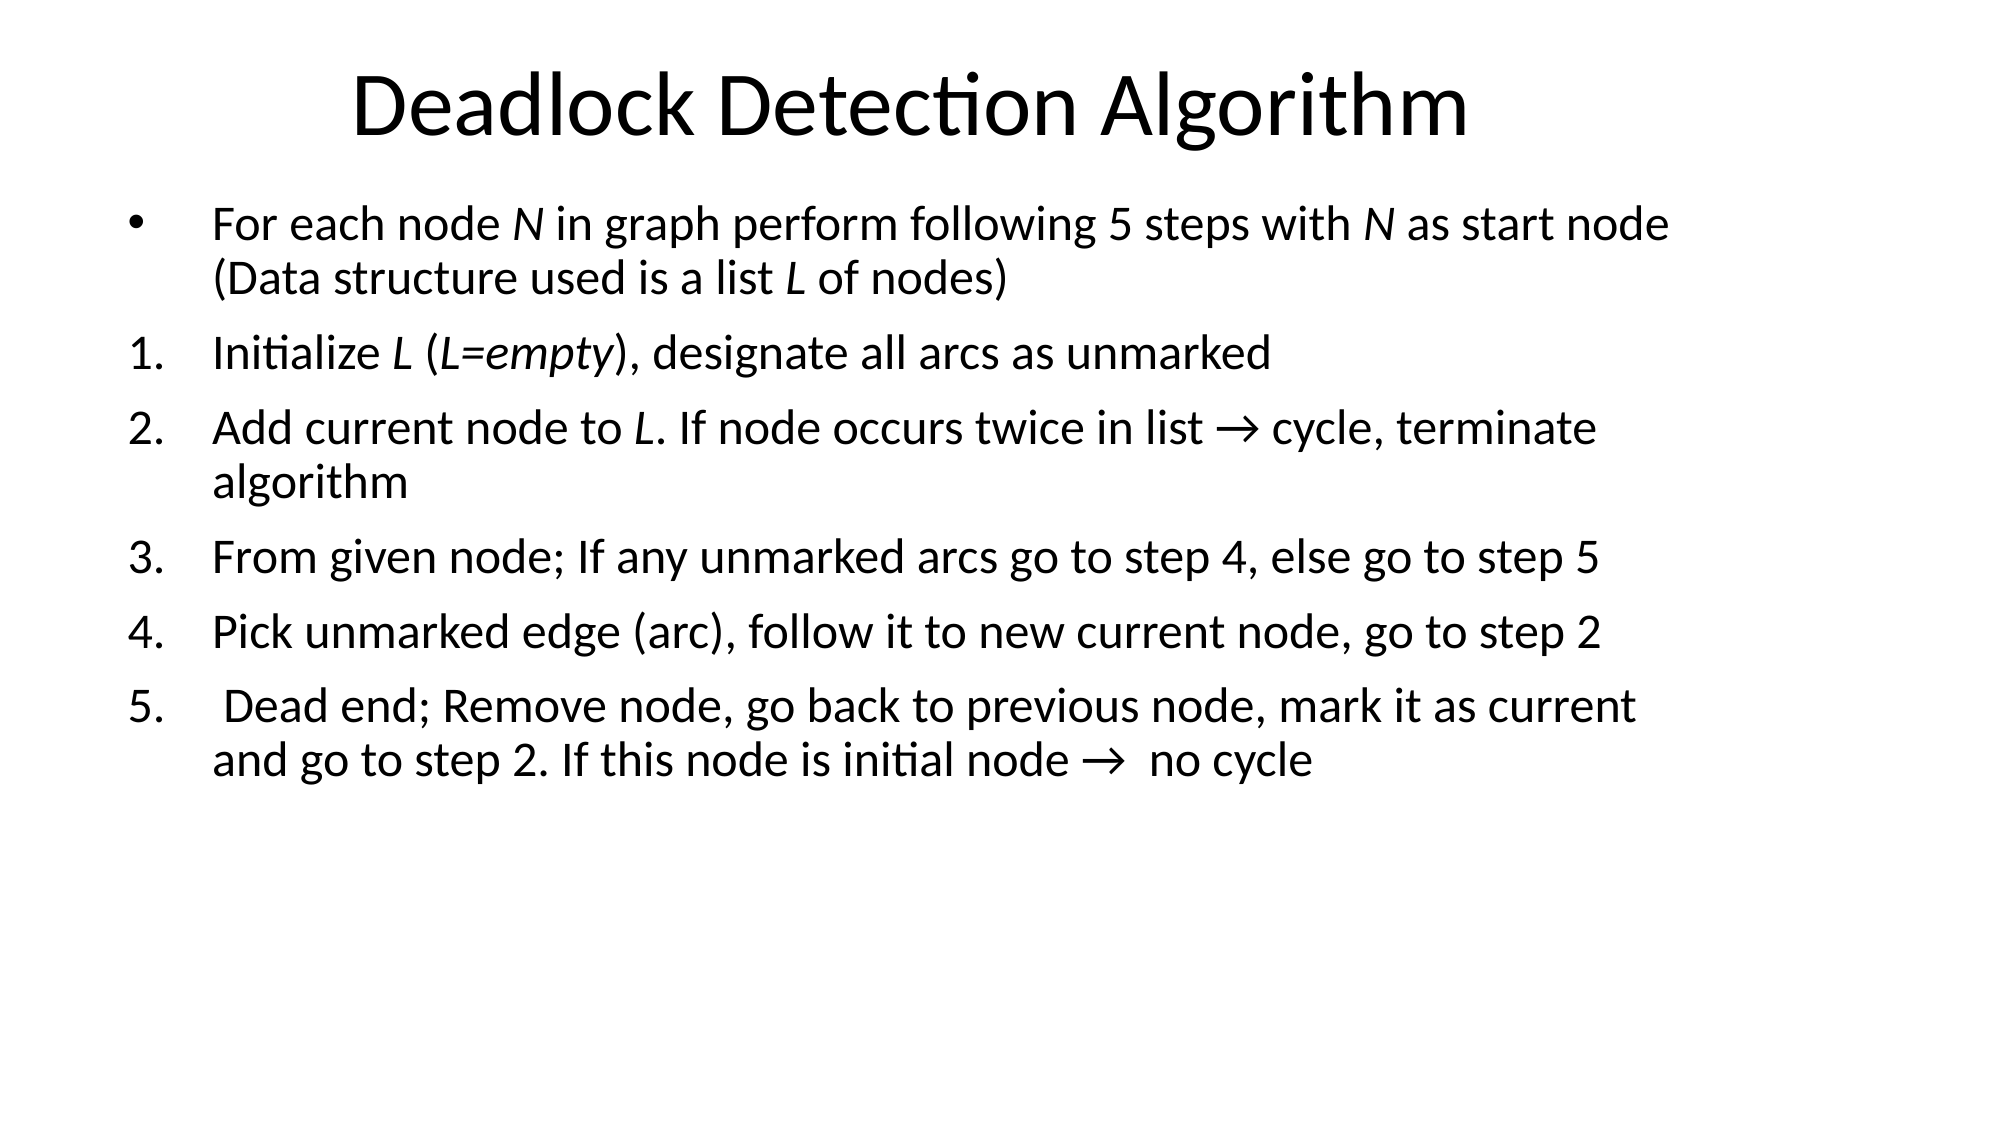

# Deadlock Detection Algorithm
For each node N in graph perform following 5 steps with N as start node (Data structure used is a list L of nodes)
Initialize L (L=empty), designate all arcs as unmarked
Add current node to L. If node occurs twice in list → cycle, terminate algorithm
From given node; If any unmarked arcs go to step 4, else go to step 5
Pick unmarked edge (arc), follow it to new current node, go to step 2
 Dead end; Remove node, go back to previous node, mark it as current and go to step 2. If this node is initial node →  no cycle